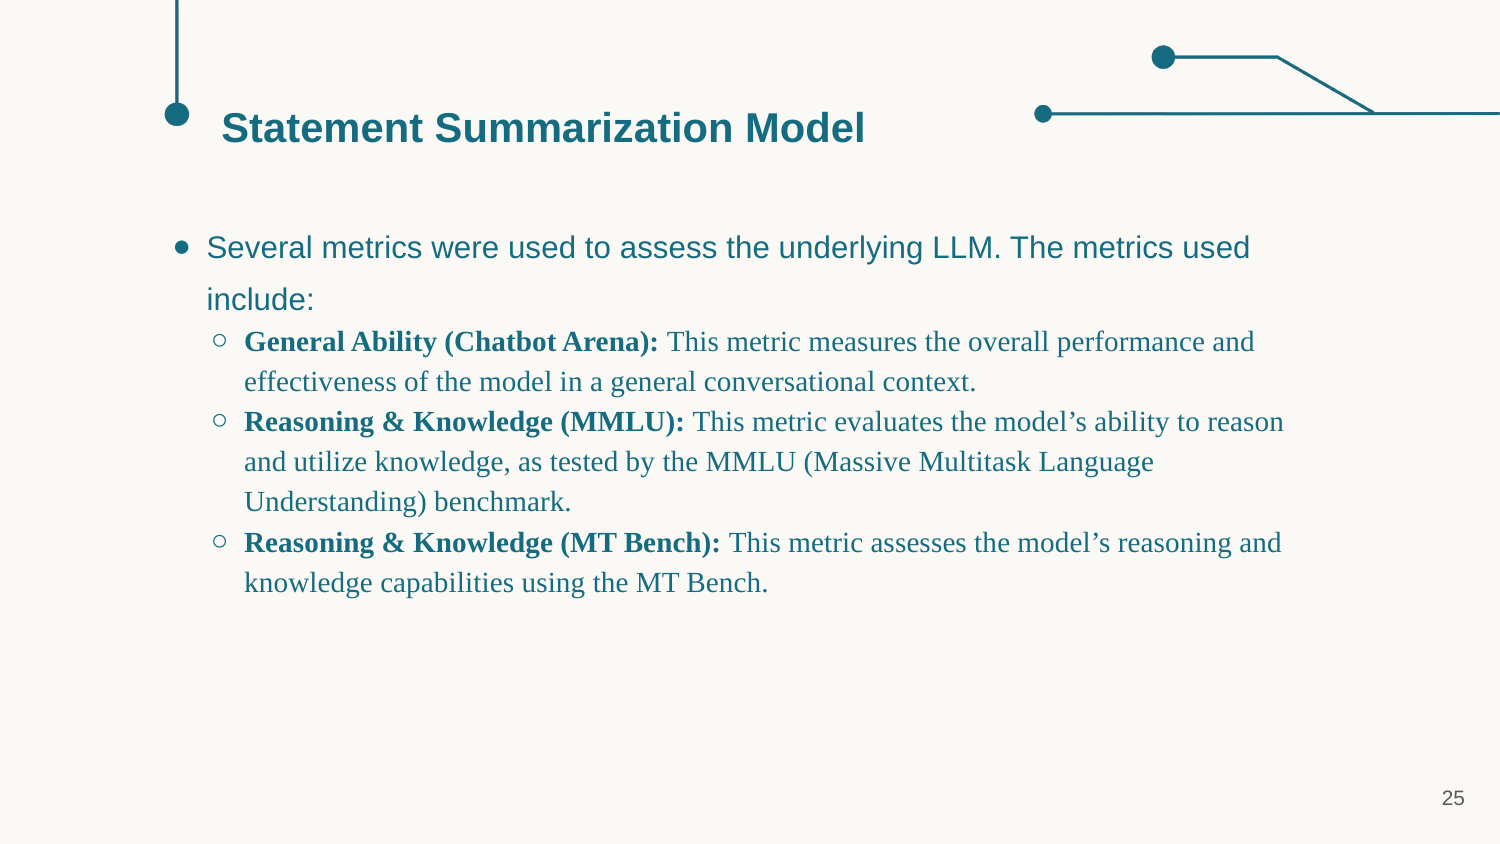

Statement Summarization Model
Several metrics were used to assess the underlying LLM. The metrics used include:
General Ability (Chatbot Arena): This metric measures the overall performance and effectiveness of the model in a general conversational context.
Reasoning & Knowledge (MMLU): This metric evaluates the model’s ability to reason and utilize knowledge, as tested by the MMLU (Massive Multitask Language Understanding) benchmark.
Reasoning & Knowledge (MT Bench): This metric assesses the model’s reasoning and knowledge capabilities using the MT Bench.

25